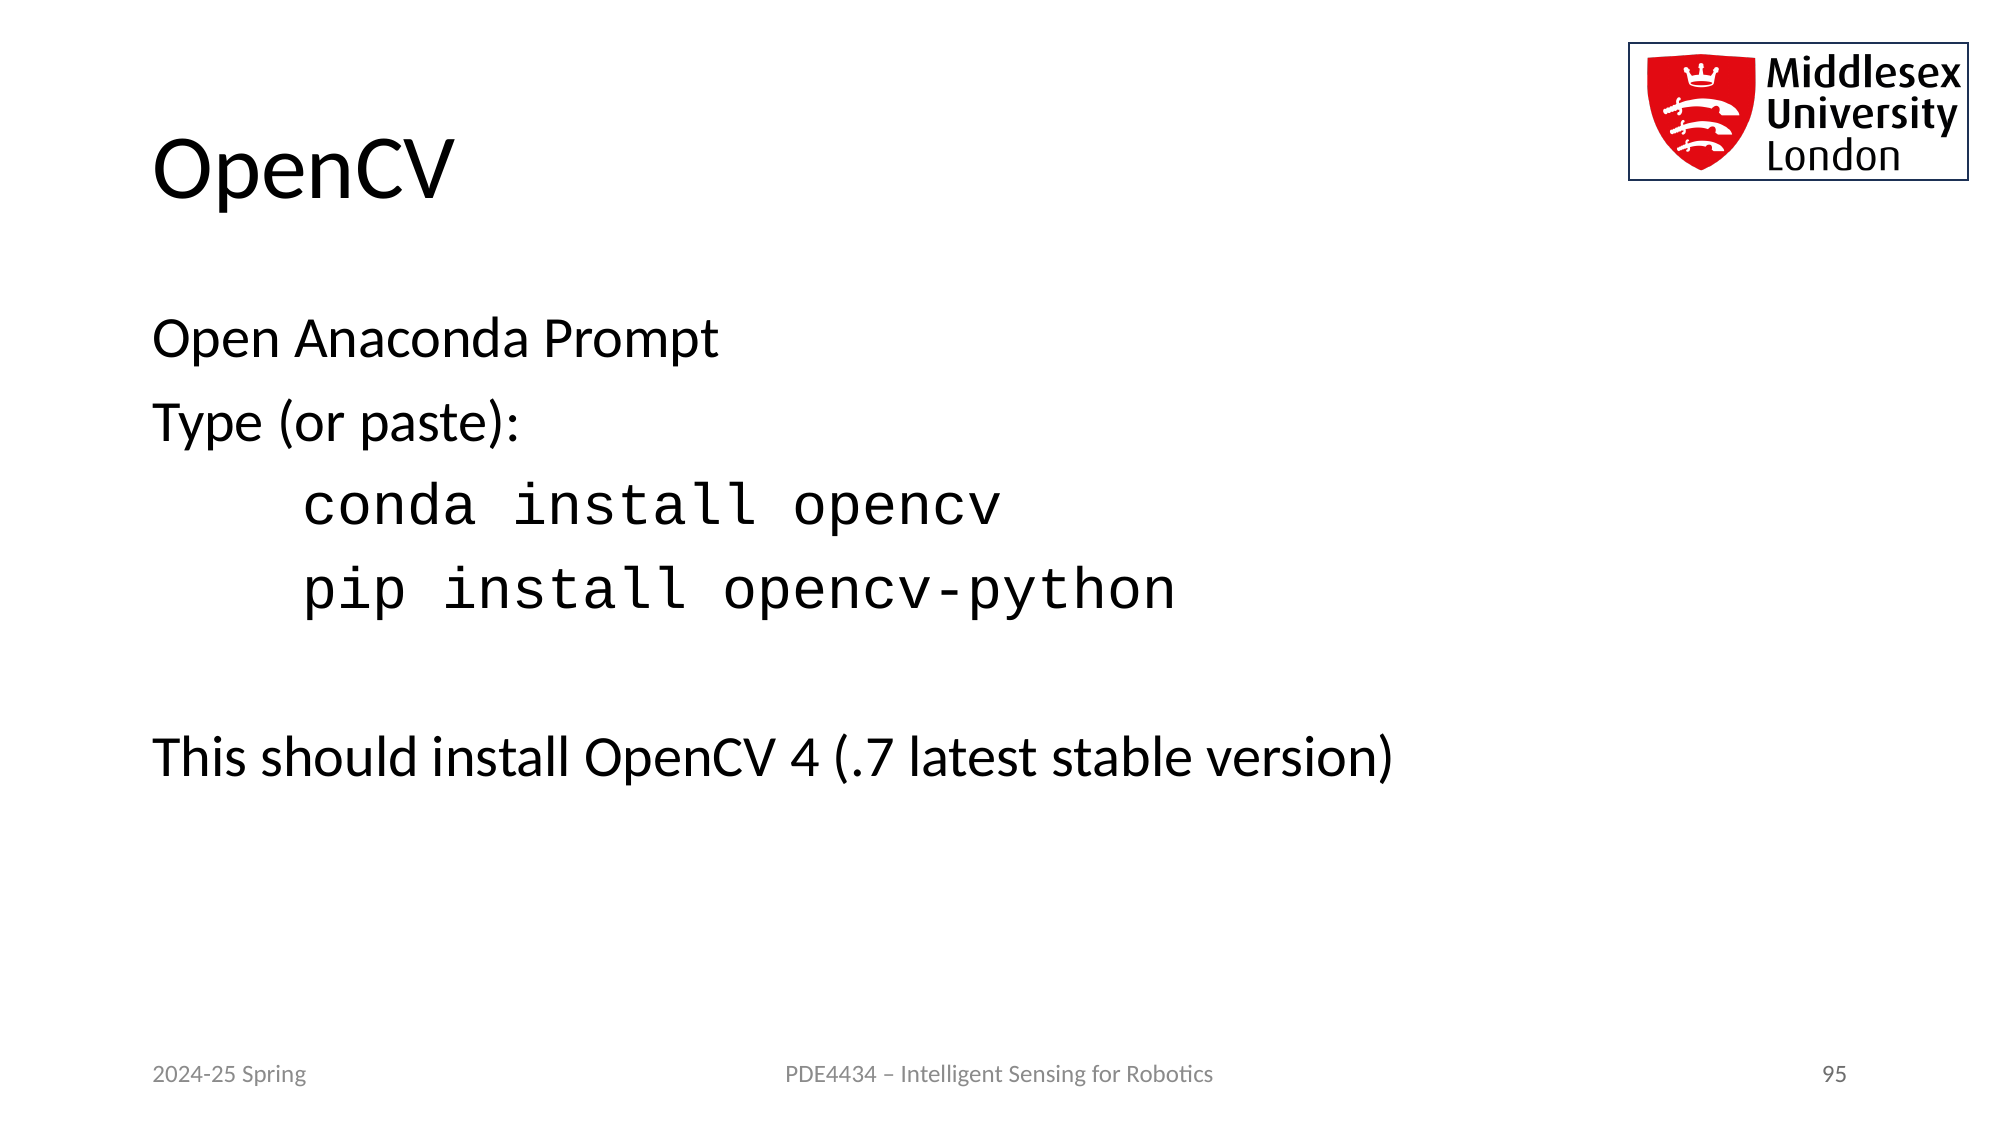

# OpenCV
Open Anaconda Prompt
Type (or paste):
	conda install opencv
	pip install opencv-python

This should install OpenCV 4 (.7 latest stable version)
2024-25 Spring
 95
PDE4434 – Intelligent Sensing for Robotics